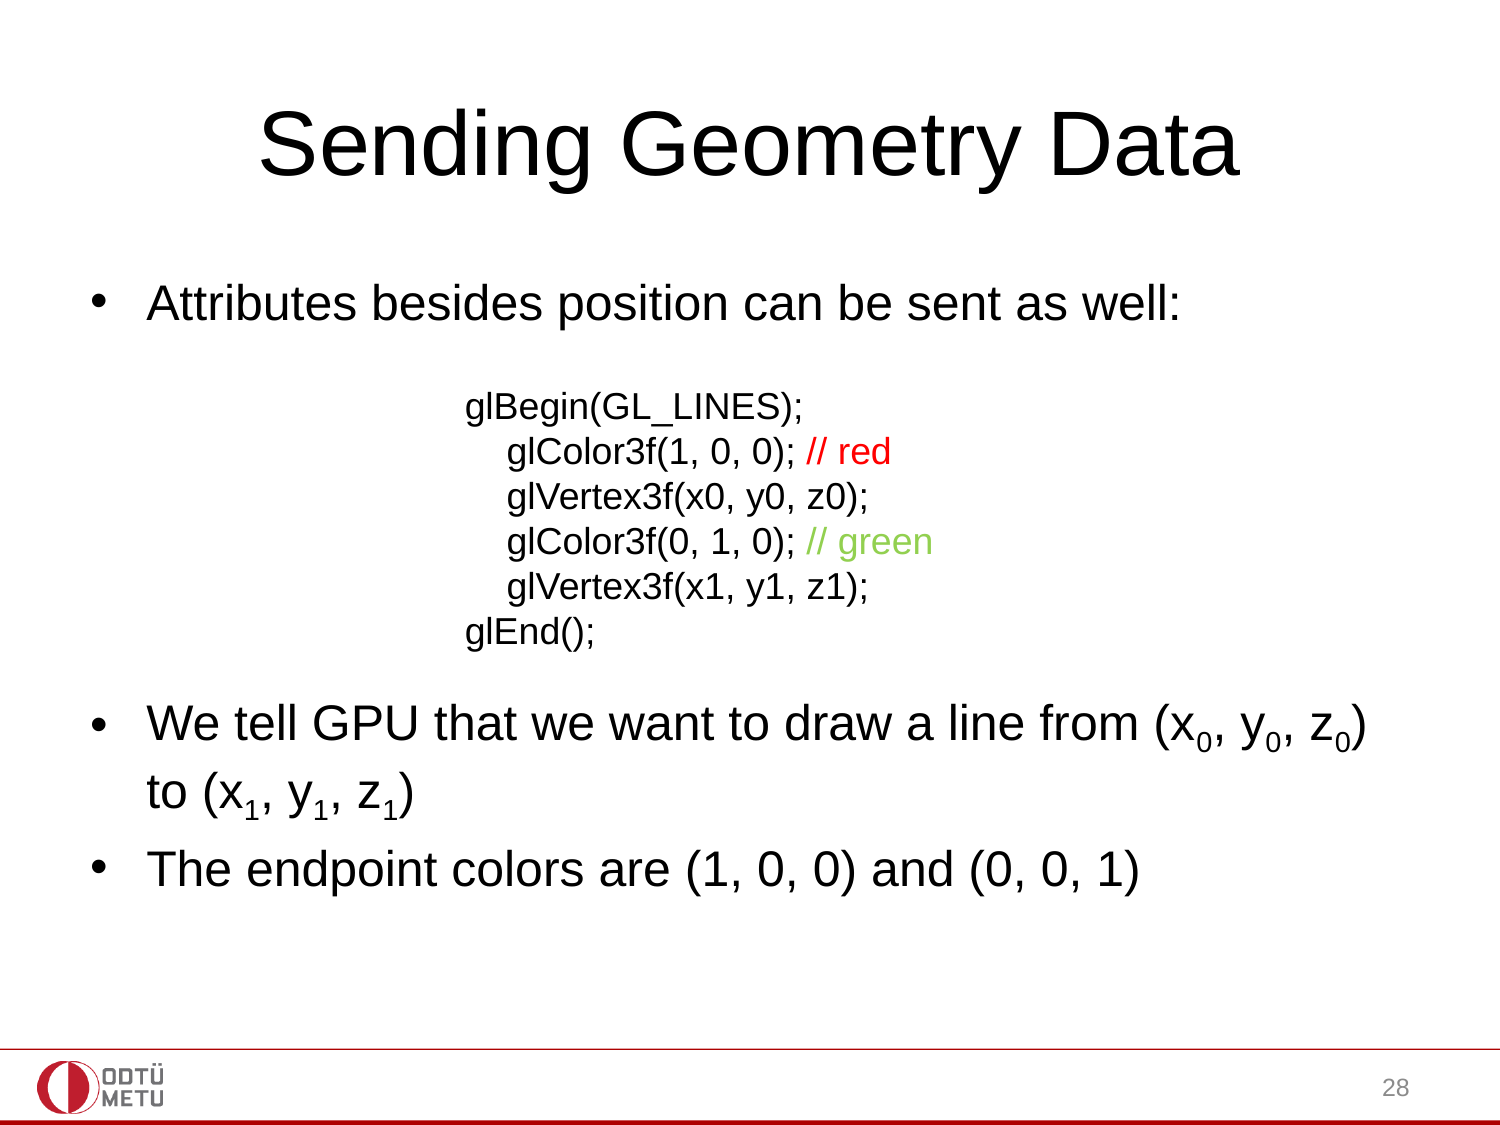

# Sending Geometry Data
Attributes besides position can be sent as well:

We tell GPU that we want to draw a line from (x0, y0, z0) to (x1, y1, z1)
The endpoint colors are (1, 0, 0) and (0, 0, 1)
glBegin(GL_LINES);
    glColor3f(1, 0, 0); // red
    glVertex3f(x0, y0, z0);
    glColor3f(0, 1, 0); // green
    glVertex3f(x1, y1, z1);
glEnd();

28